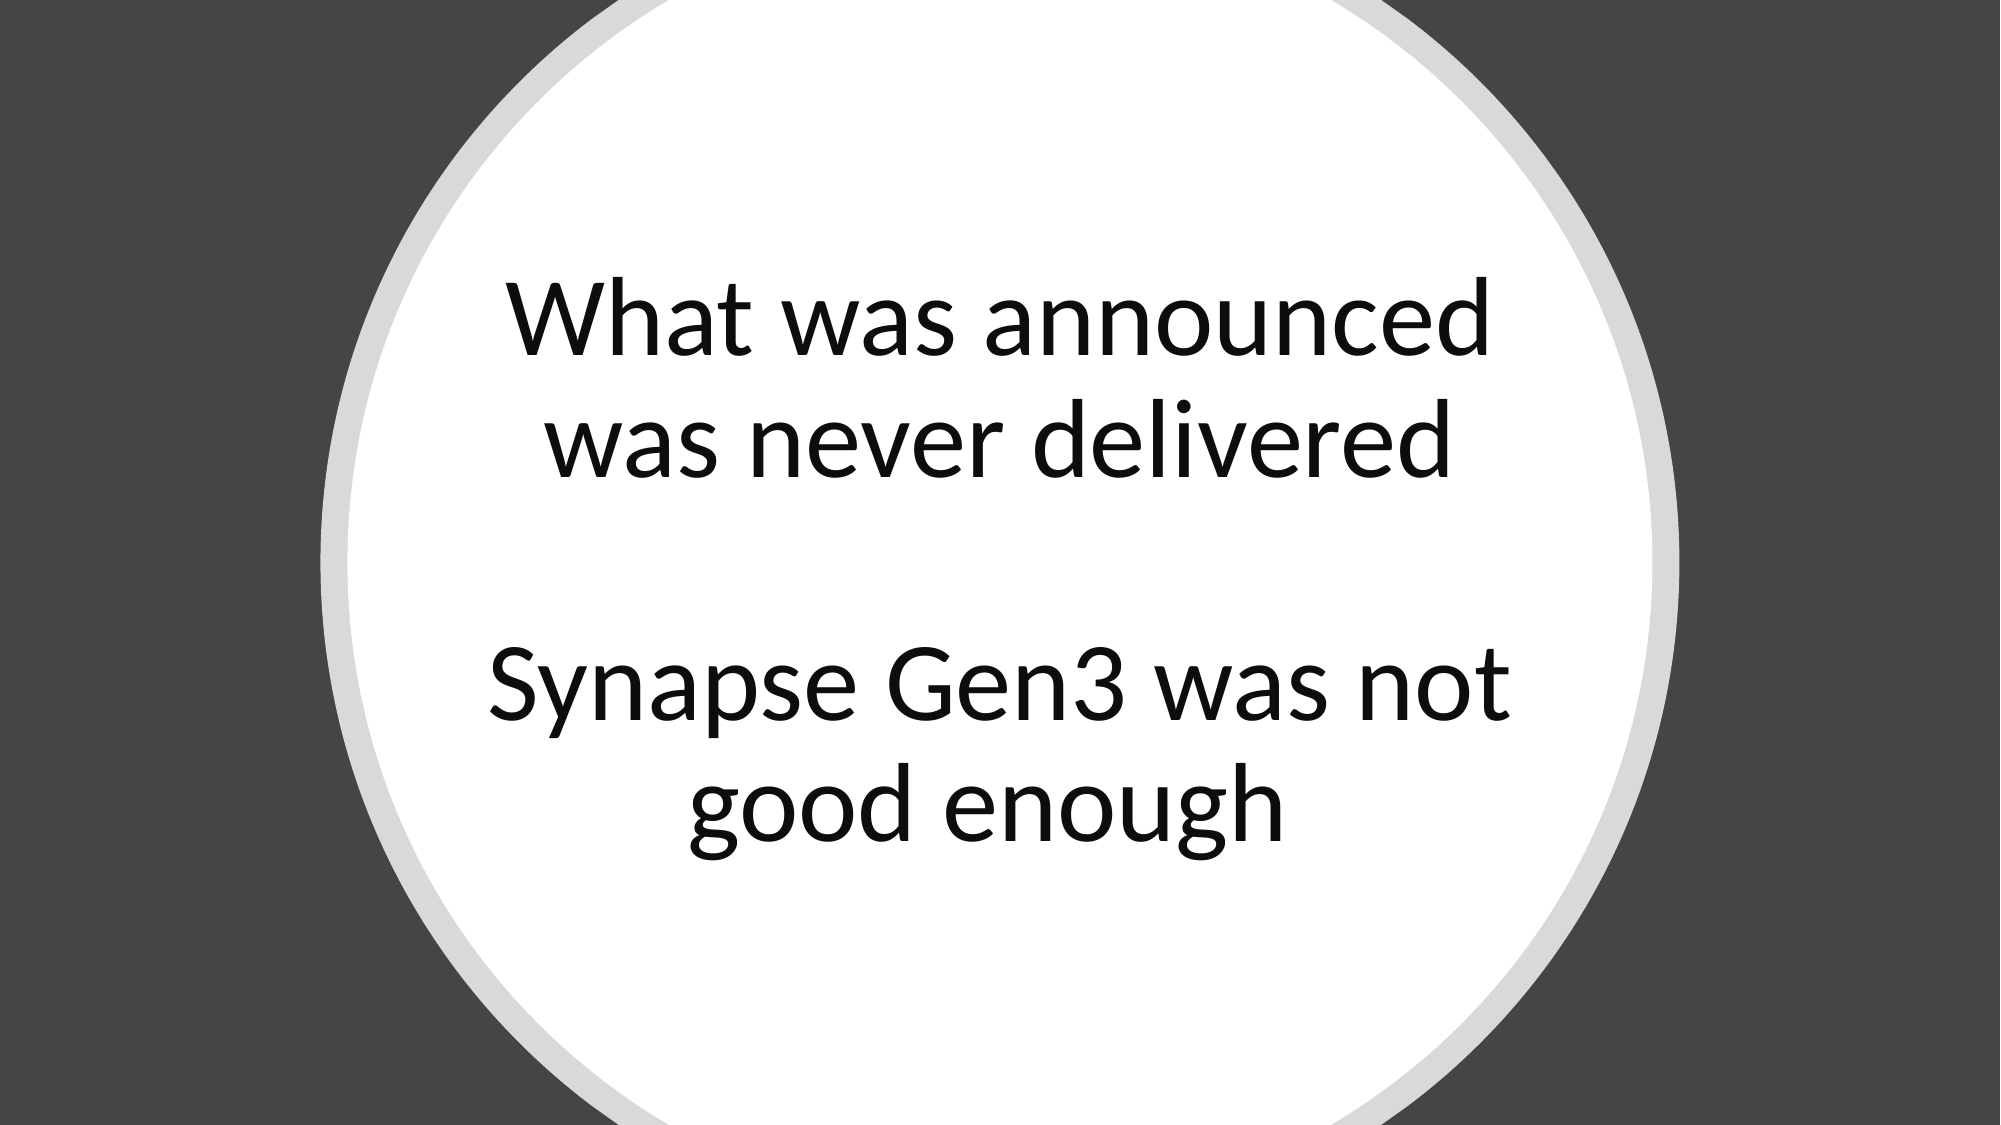

# What was announced was never delivered Synapse Gen3 was not good enough